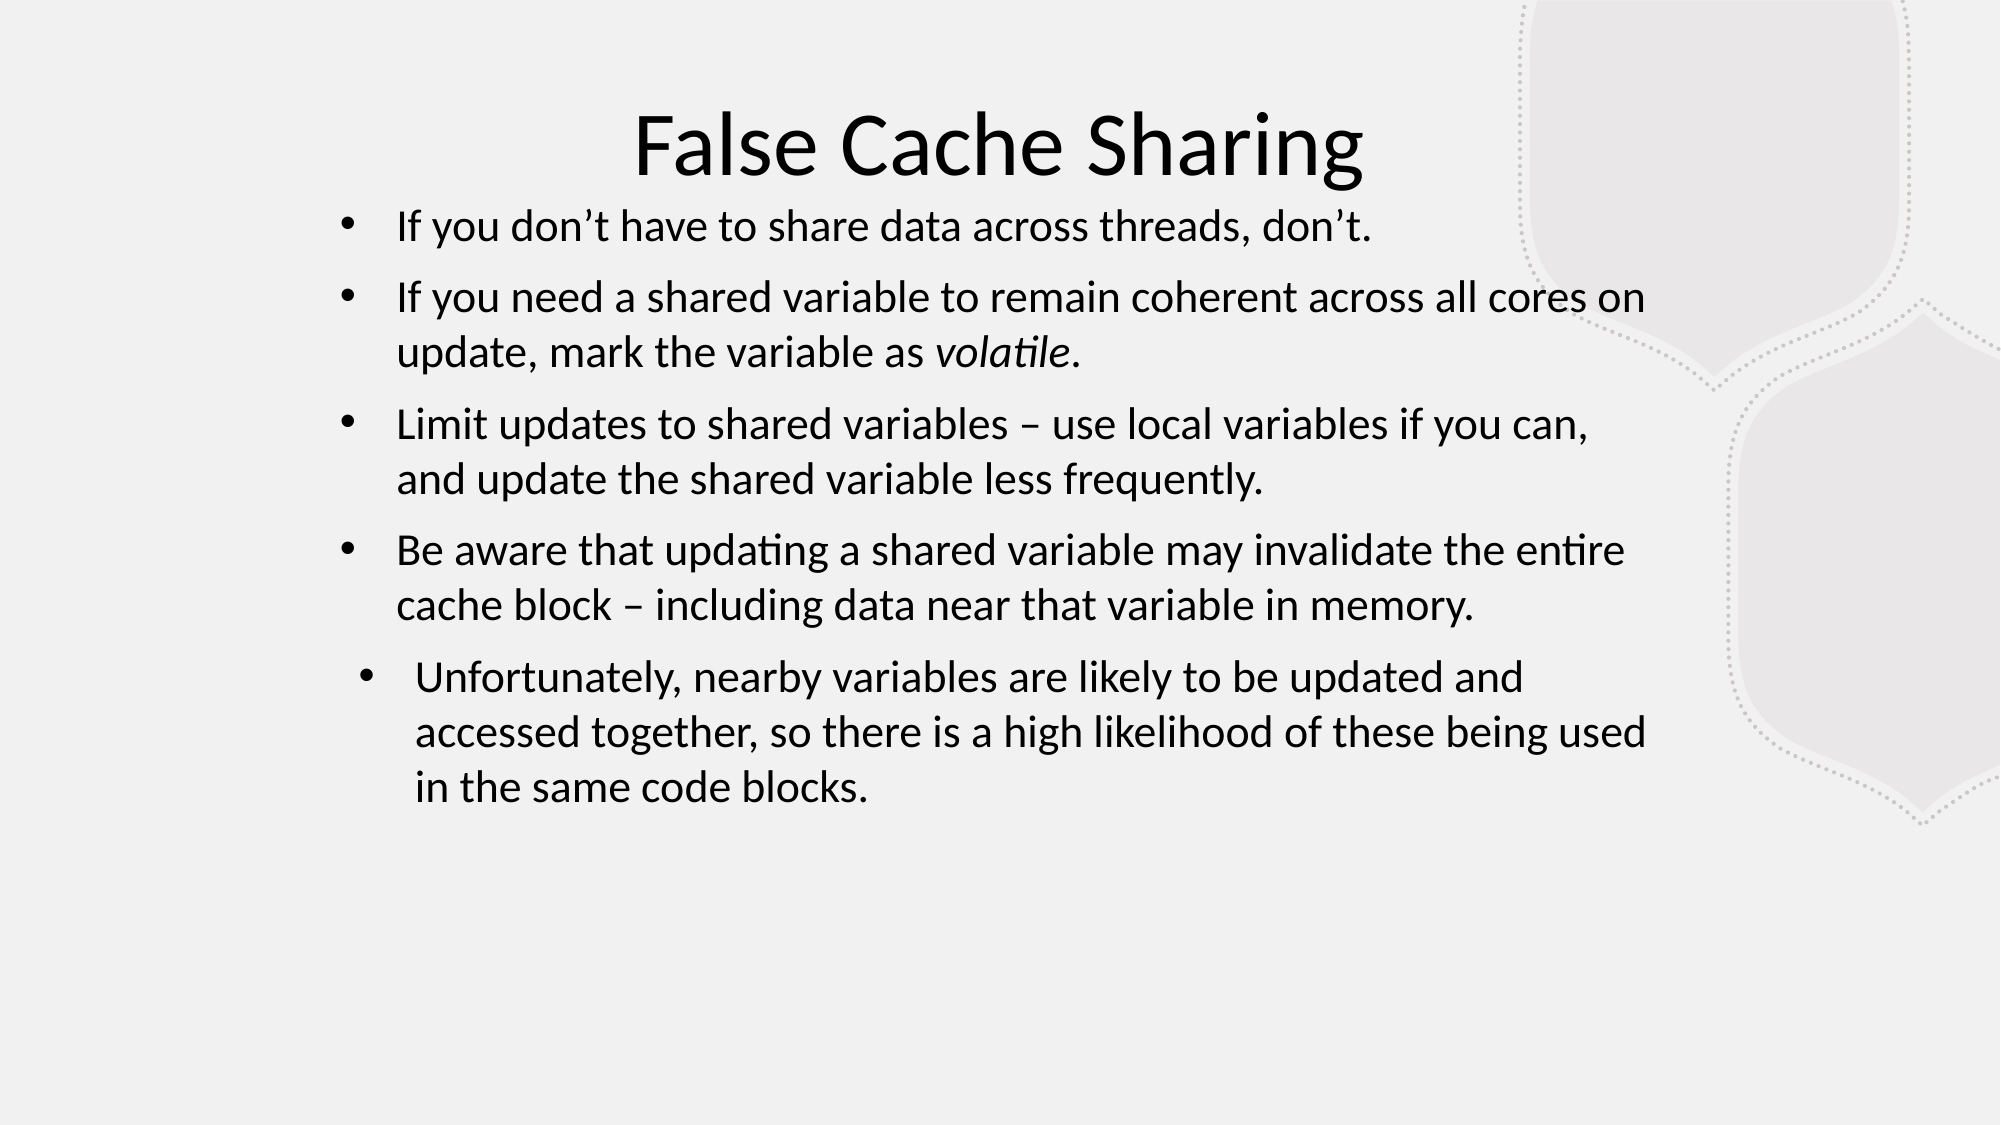

False Cache Sharing
If you don’t have to share data across threads, don’t.
If you need a shared variable to remain coherent across all cores on update, mark the variable as volatile.
Limit updates to shared variables – use local variables if you can, and update the shared variable less frequently.
Be aware that updating a shared variable may invalidate the entire cache block – including data near that variable in memory.
Unfortunately, nearby variables are likely to be updated and accessed together, so there is a high likelihood of these being used in the same code blocks.